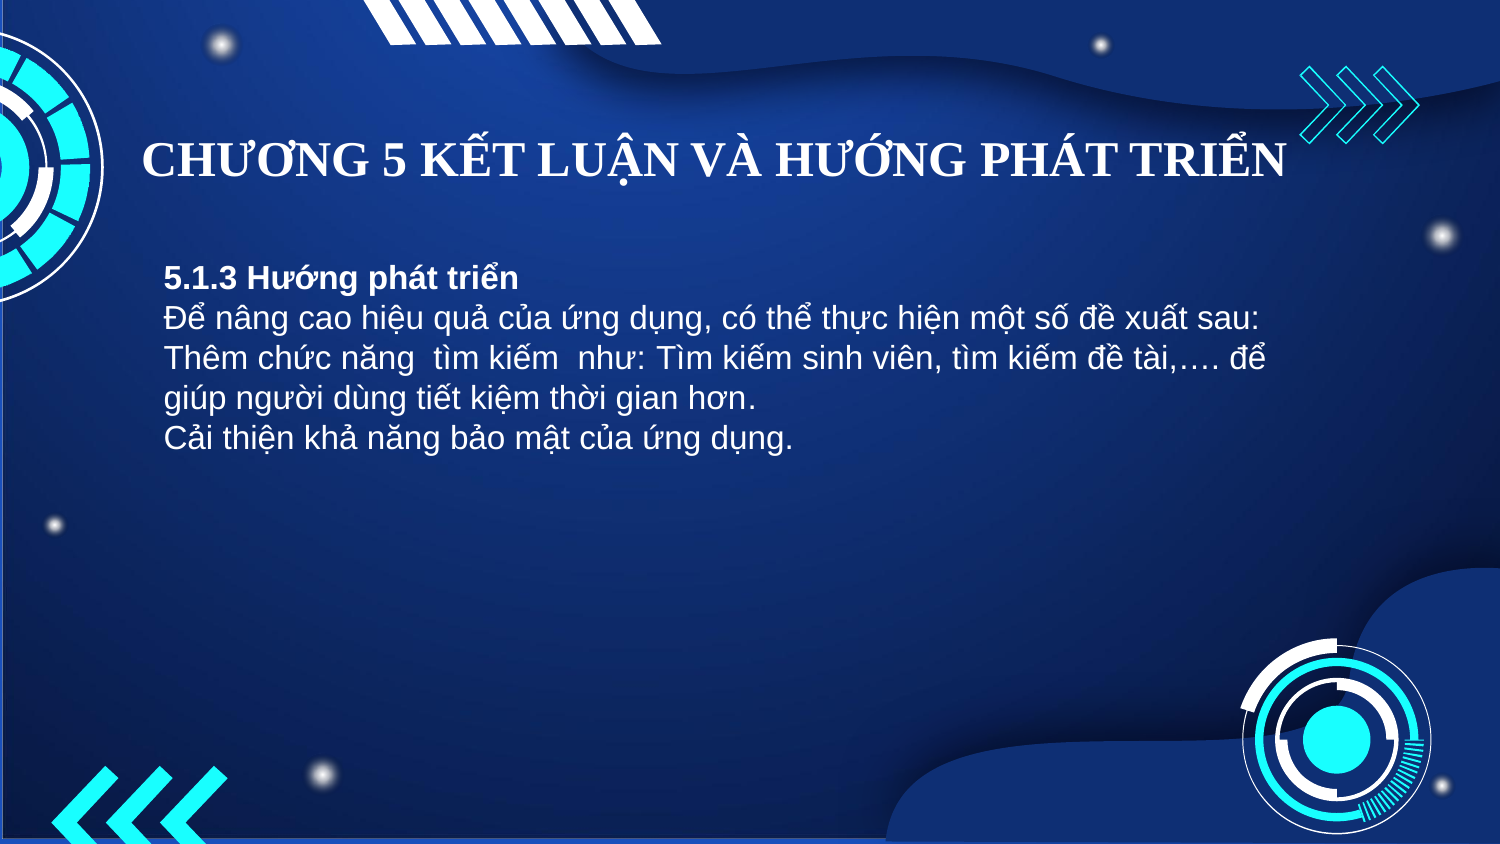

CHƯƠNG 5 KẾT LUẬN VÀ HƯỚNG PHÁT TRIỂN
5.1.3 Hướng phát triển
Để nâng cao hiệu quả của ứng dụng, có thể thực hiện một số đề xuất sau:
Thêm chức năng  tìm kiếm  như: Tìm kiếm sinh viên, tìm kiếm đề tài,…. để giúp người dùng tiết kiệm thời gian hơn.
Cải thiện khả năng bảo mật của ứng dụng.